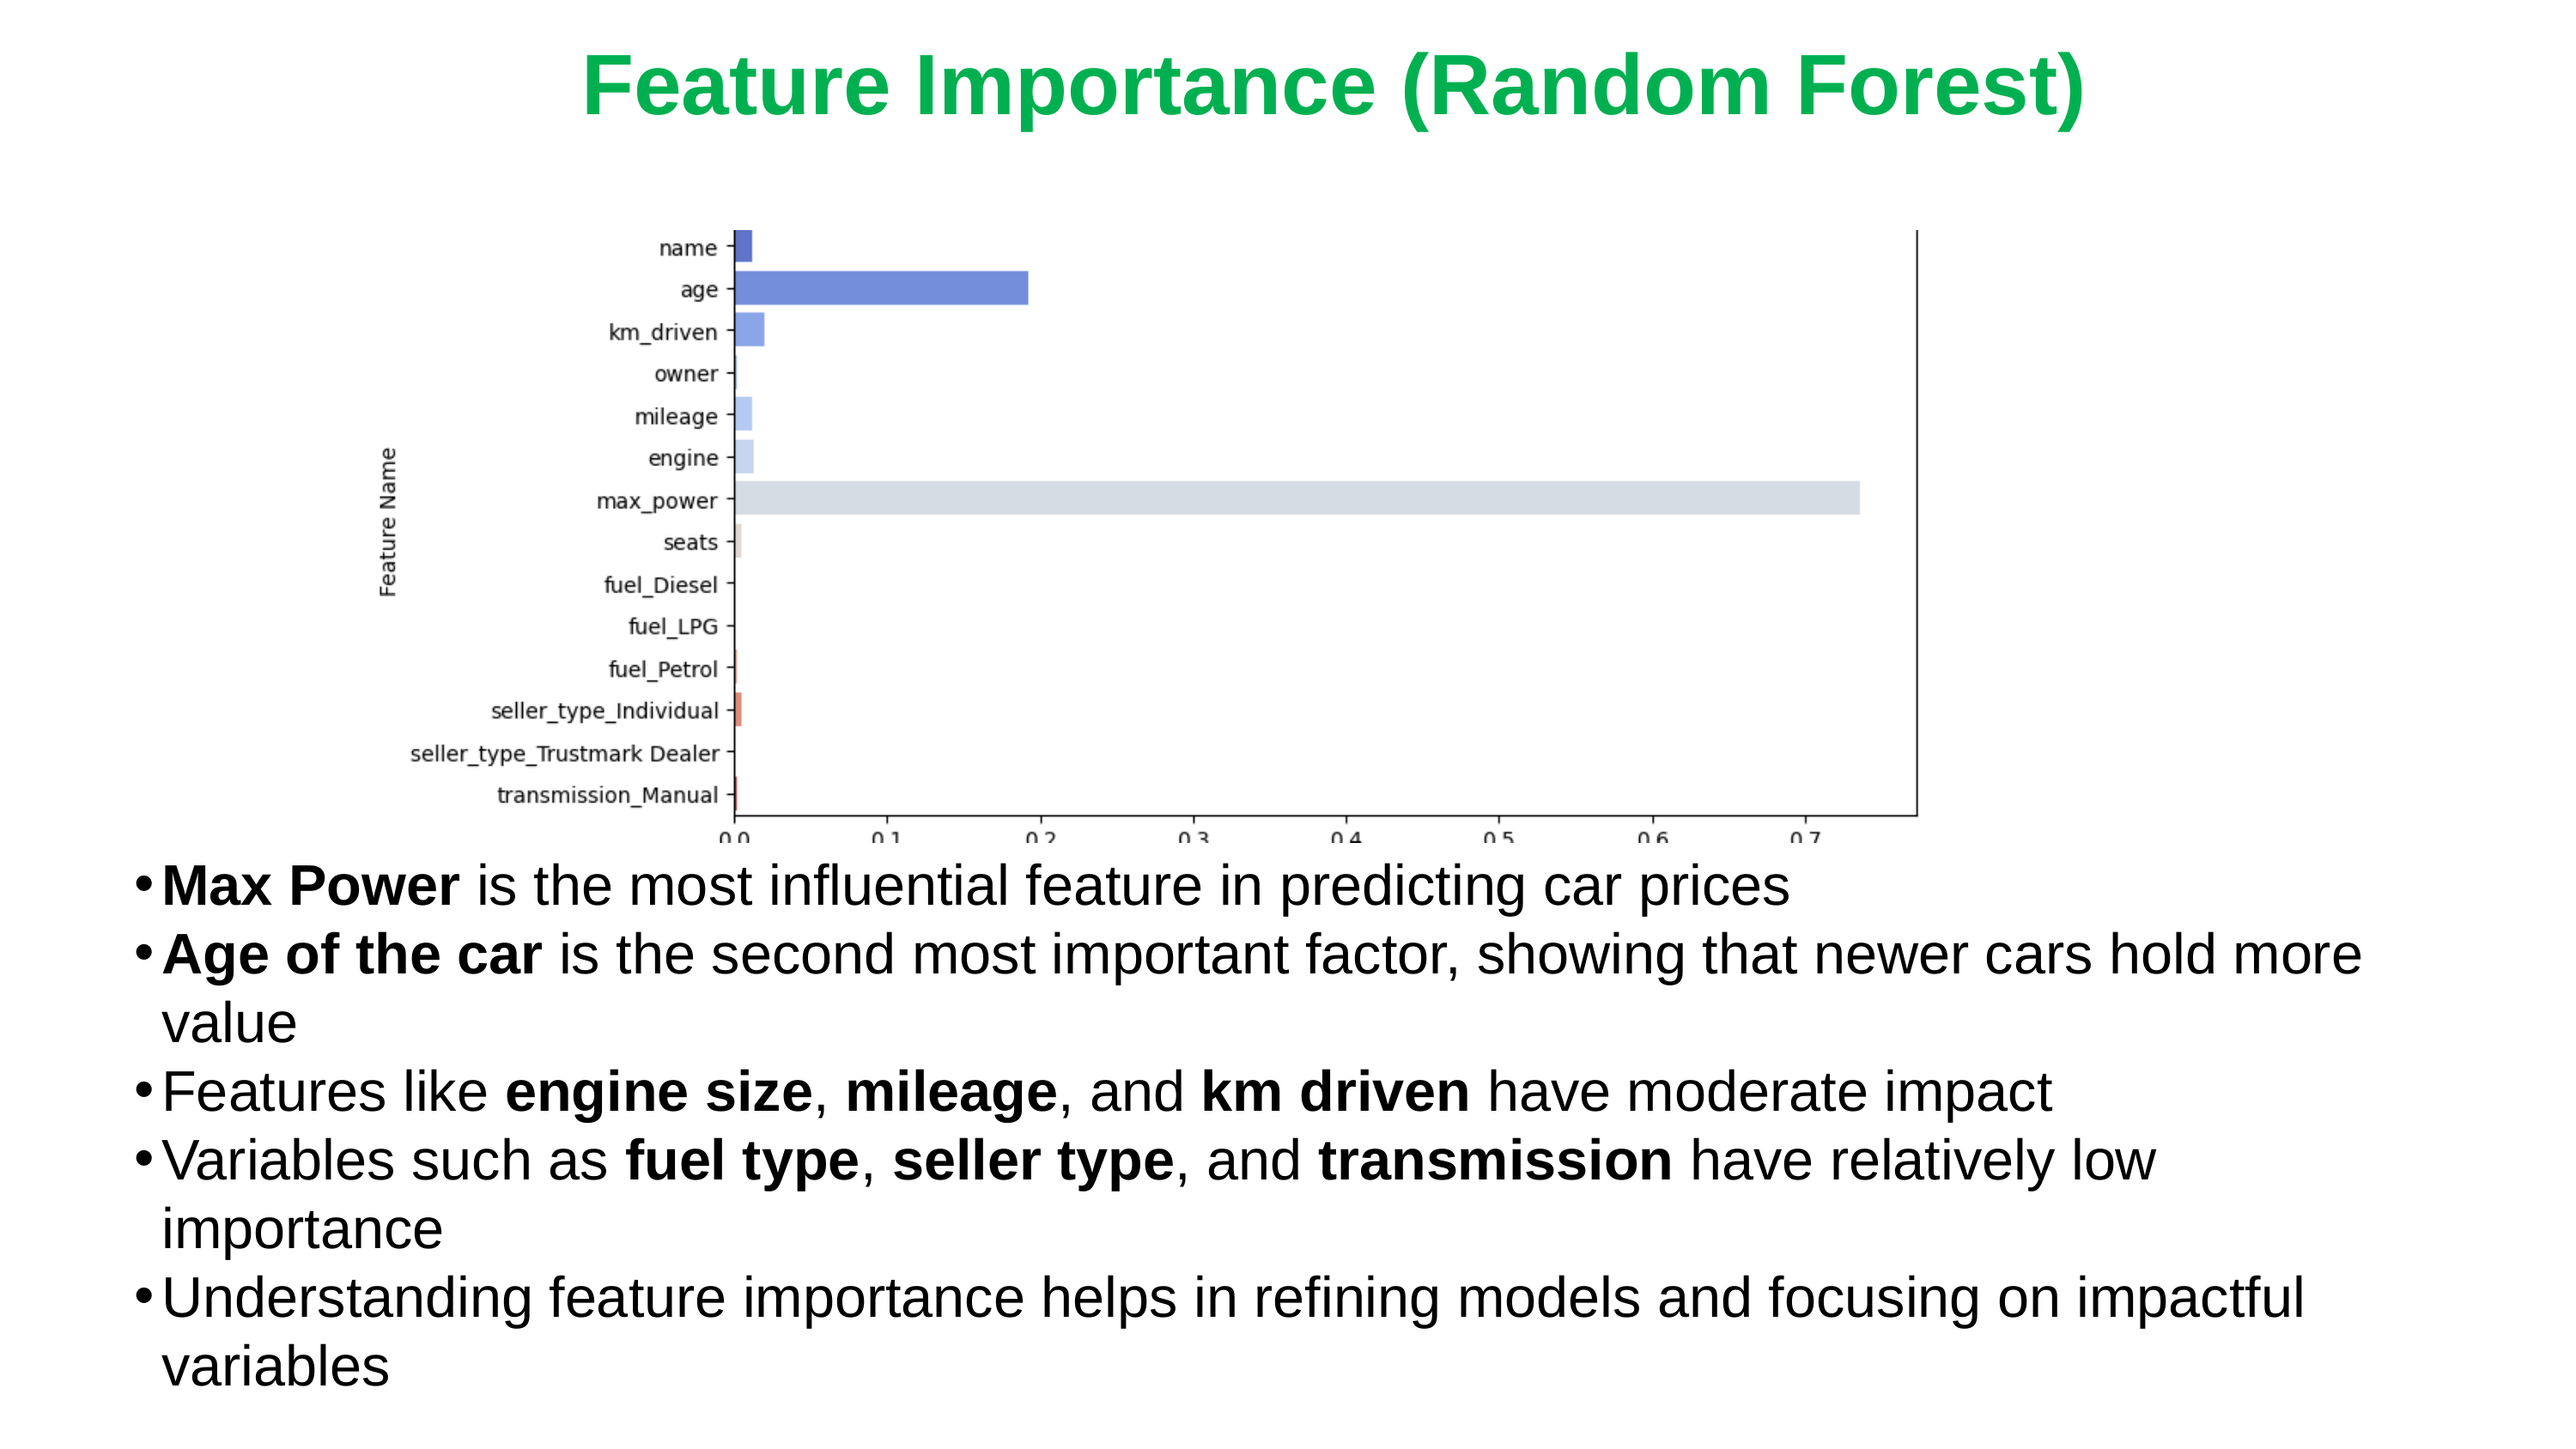

Feature Importance (Random Forest)

Max Power is the most influential feature in predicting car prices
Age of the car is the second most important factor, showing that newer cars hold more value
Features like engine size, mileage, and km driven have moderate impact
Variables such as fuel type, seller type, and transmission have relatively low importance
Understanding feature importance helps in refining models and focusing on impactful variables